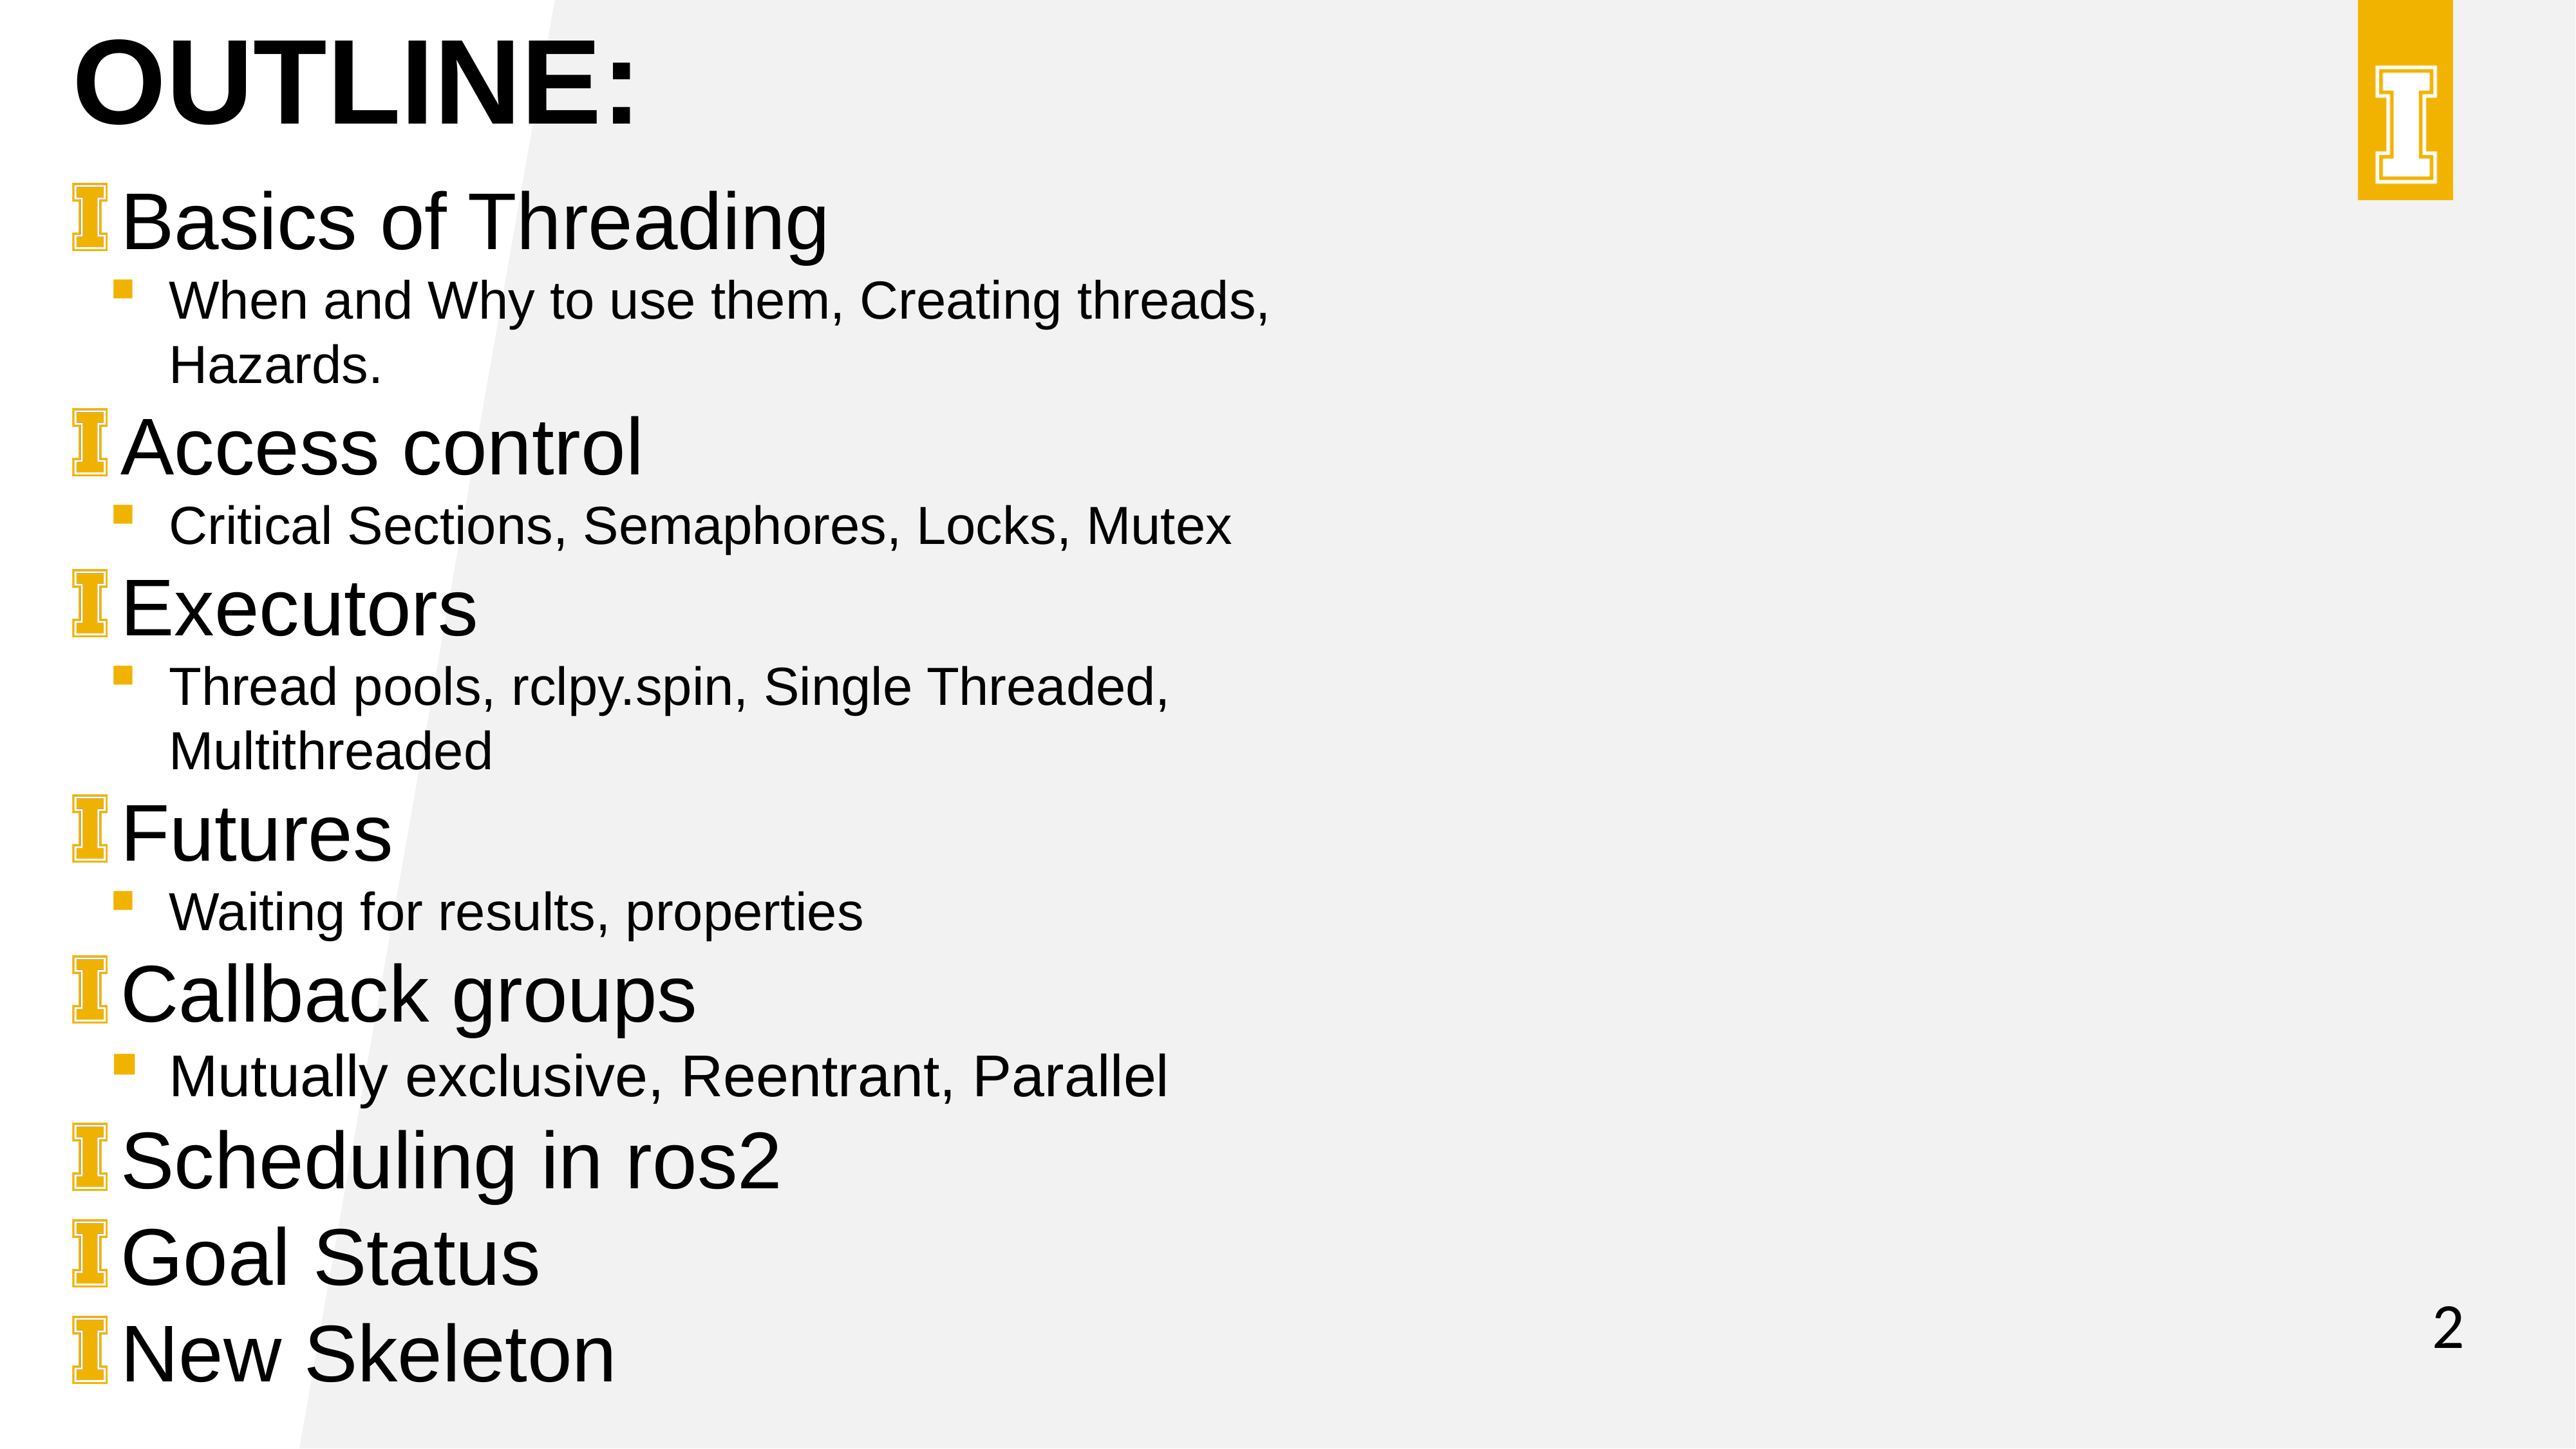

# Outline:
Basics of Threading
When and Why to use them, Creating threads, Hazards.
Access control
Critical Sections, Semaphores, Locks, Mutex
Executors
Thread pools, rclpy.spin, Single Threaded, Multithreaded
Futures
Waiting for results, properties
Callback groups
Mutually exclusive, Reentrant, Parallel
Scheduling in ros2
Goal Status
New Skeleton
2